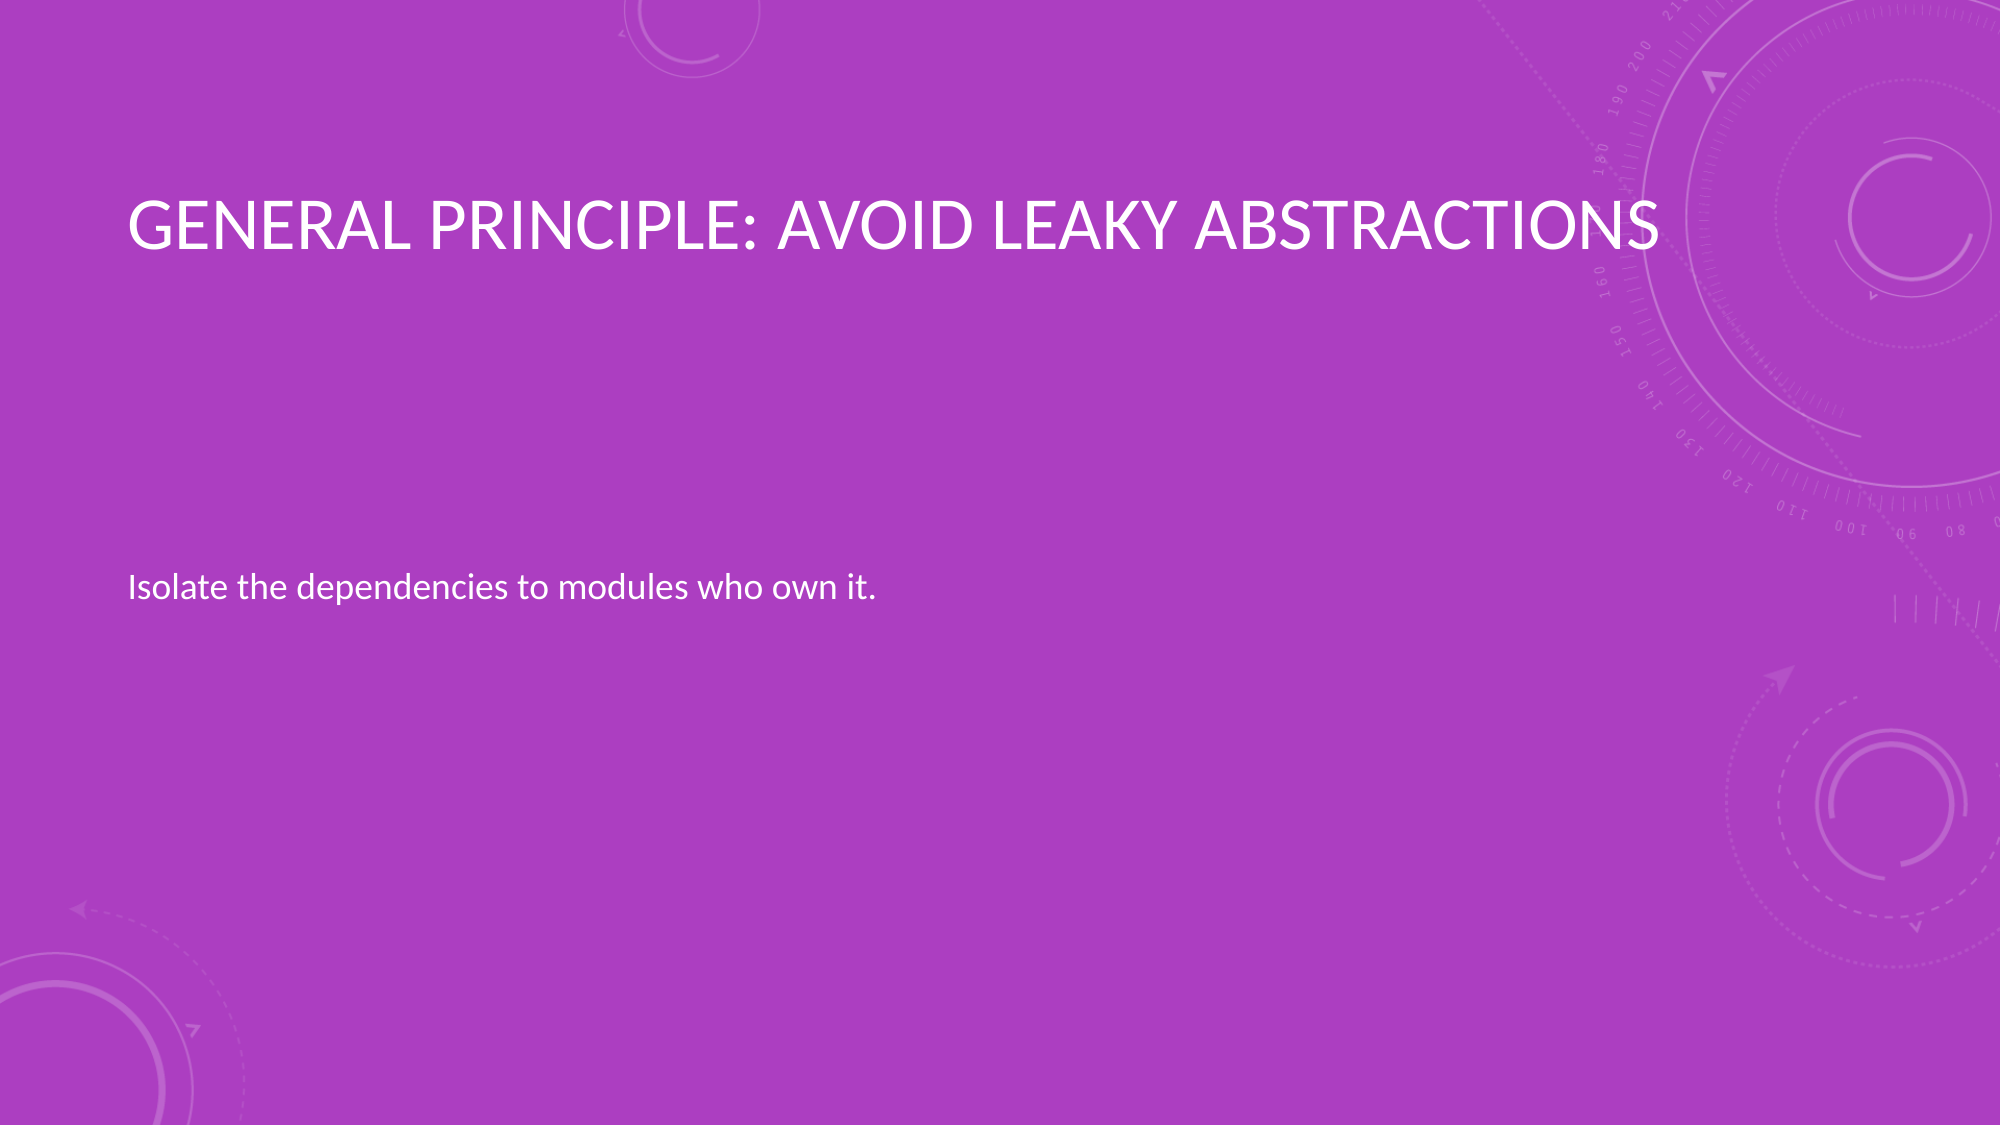

# General principle: Avoid leaky abstractions
Isolate the dependencies to modules who own it.